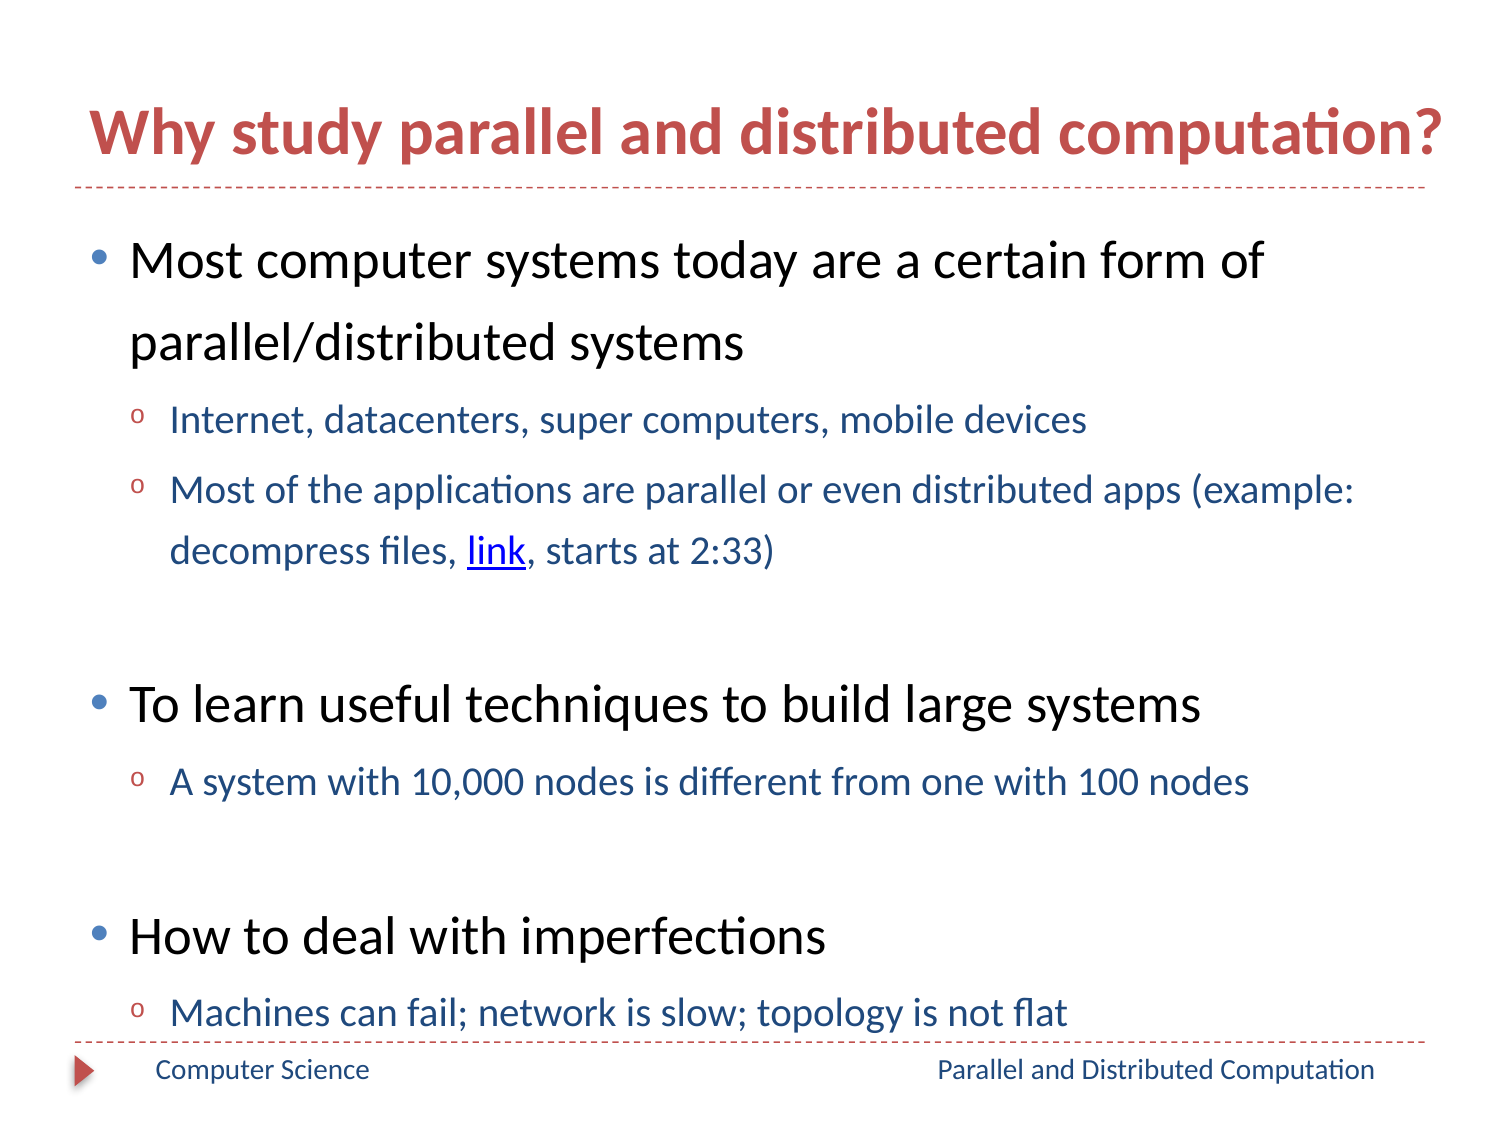

# Why study parallel and distributed computation?
Most computer systems today are a certain form of parallel/distributed systems
Internet, datacenters, super computers, mobile devices
Most of the applications are parallel or even distributed apps (example: decompress files, link, starts at 2:33)

To learn useful techniques to build large systems
A system with 10,000 nodes is different from one with 100 nodes

How to deal with imperfections
Machines can fail; network is slow; topology is not flat
Computer Science
Parallel and Distributed Computation